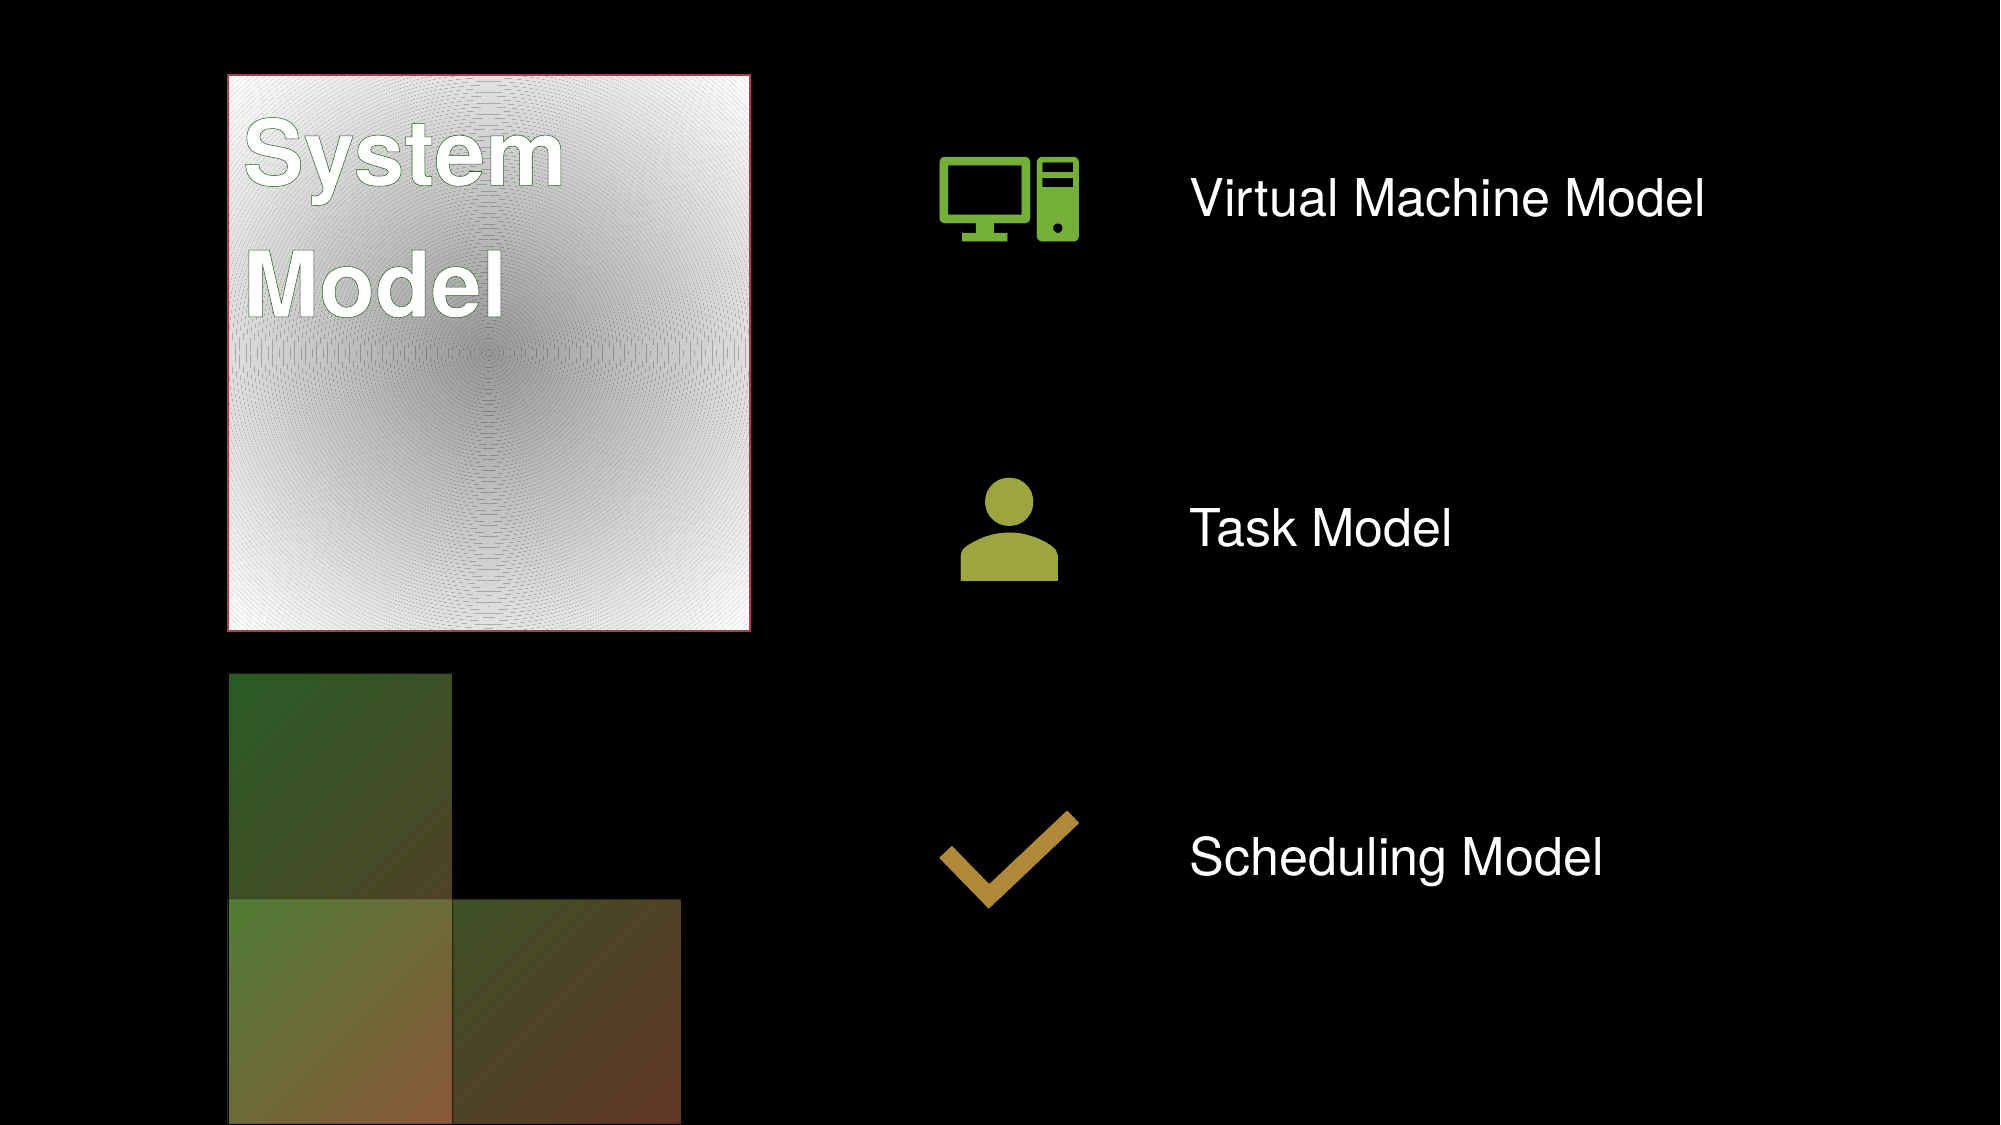

Virtual Machine Model
Task Model
Scheduling Model
System Model